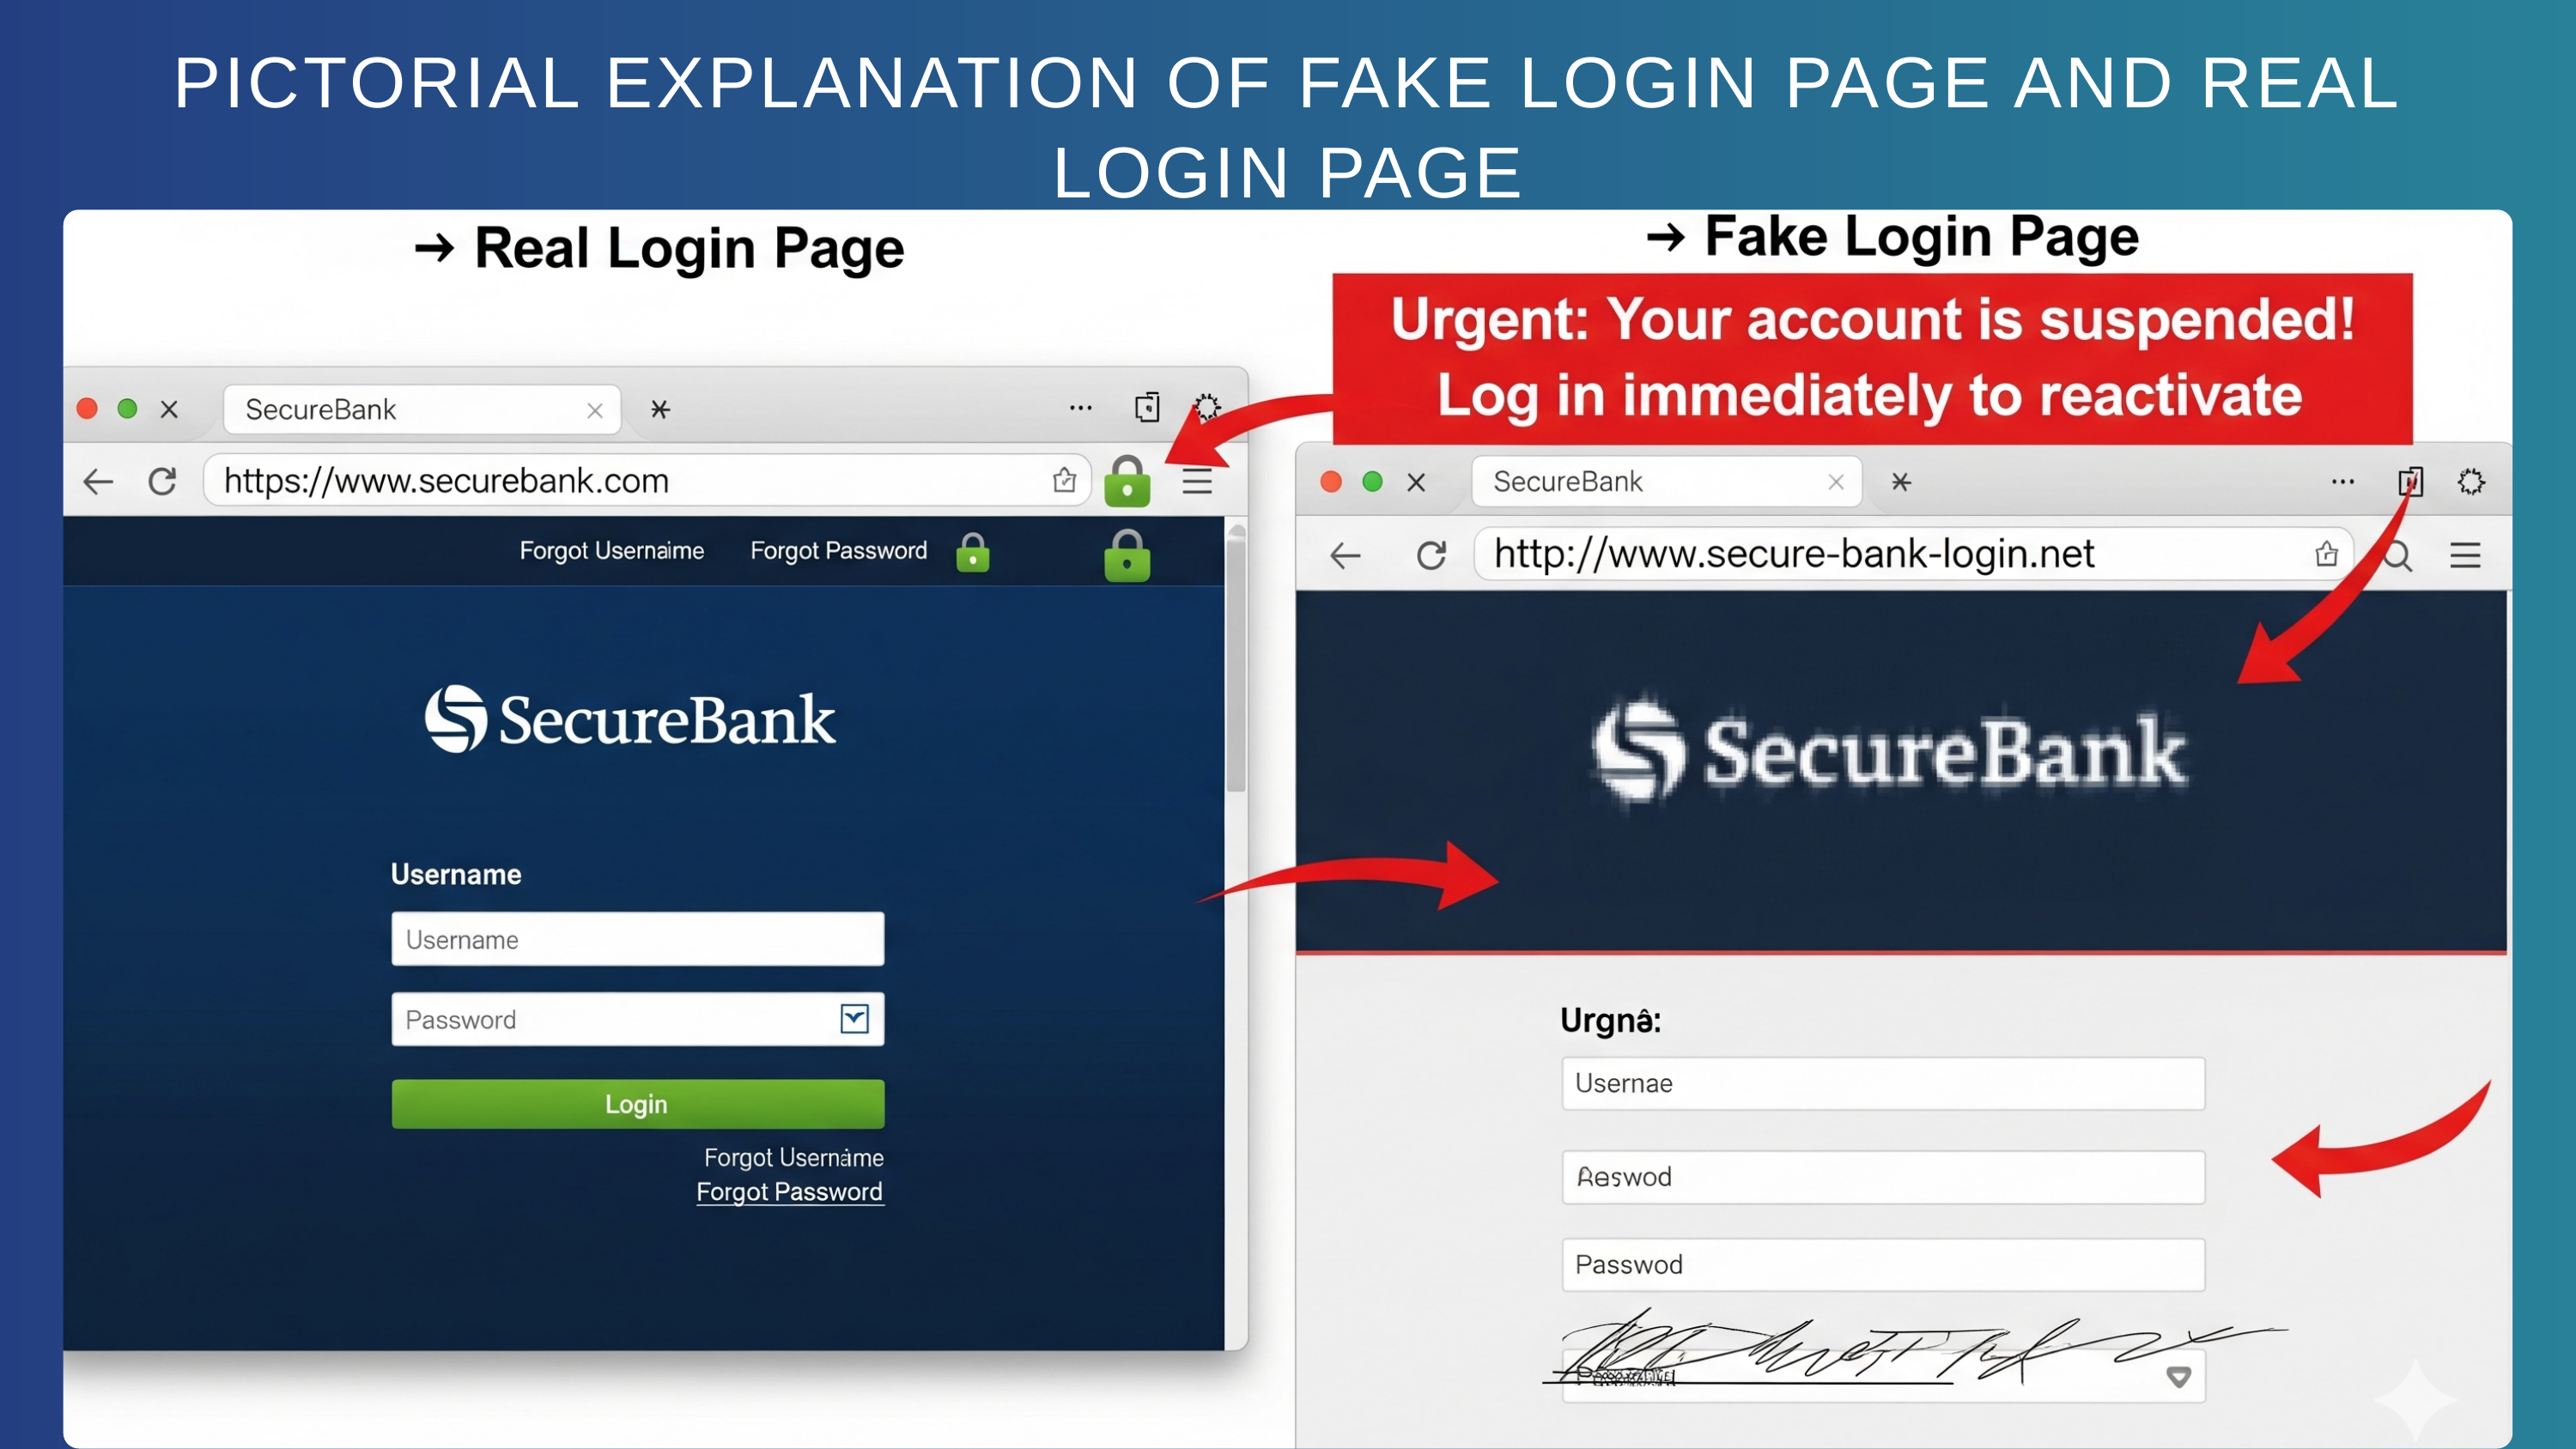

PICTORIAL EXPLANATION OF FAKE LOGIN PAGE AND REAL LOGIN PAGE